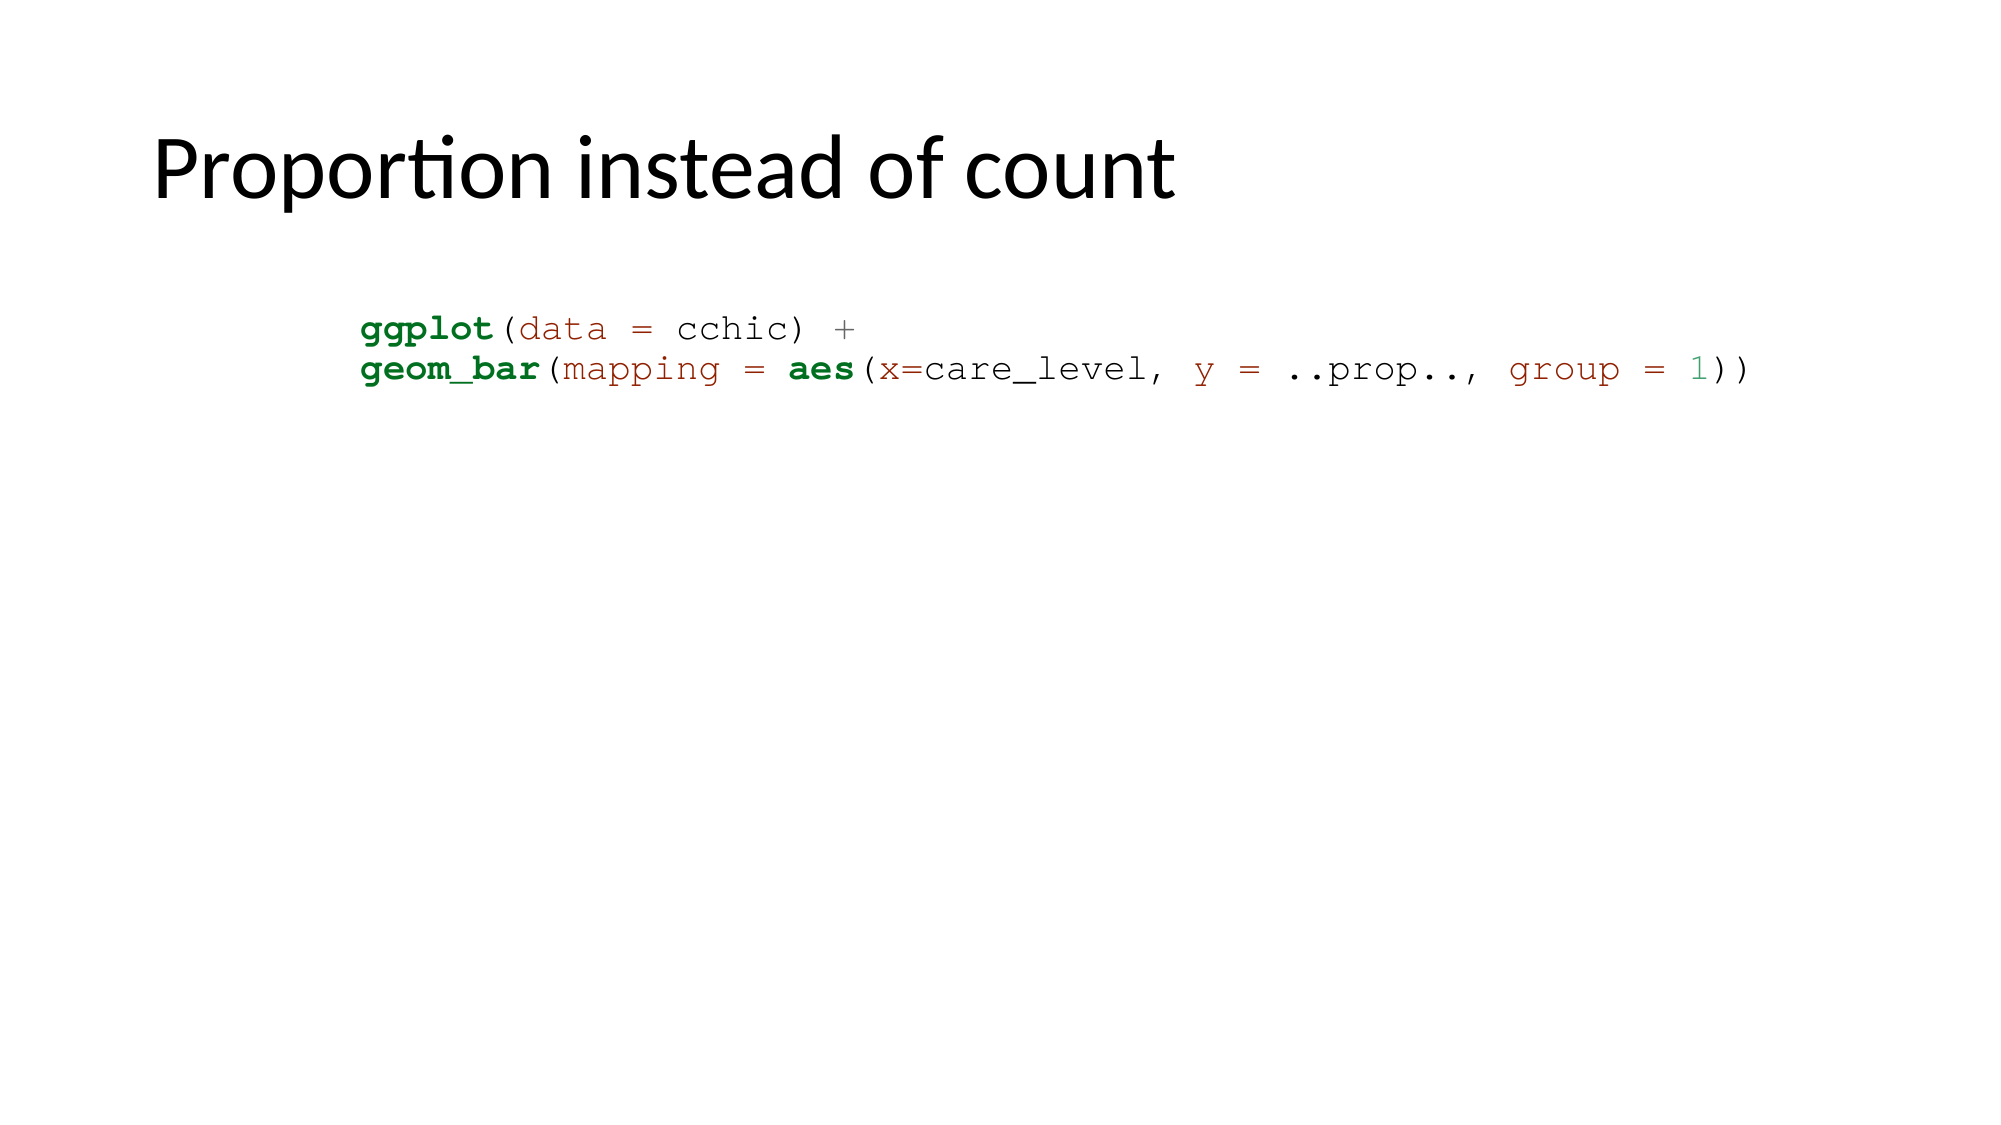

# Proportion instead of count
ggplot(data = cchic) +
geom_bar(mapping = aes(x=care_level, y = ..prop.., group = 1))